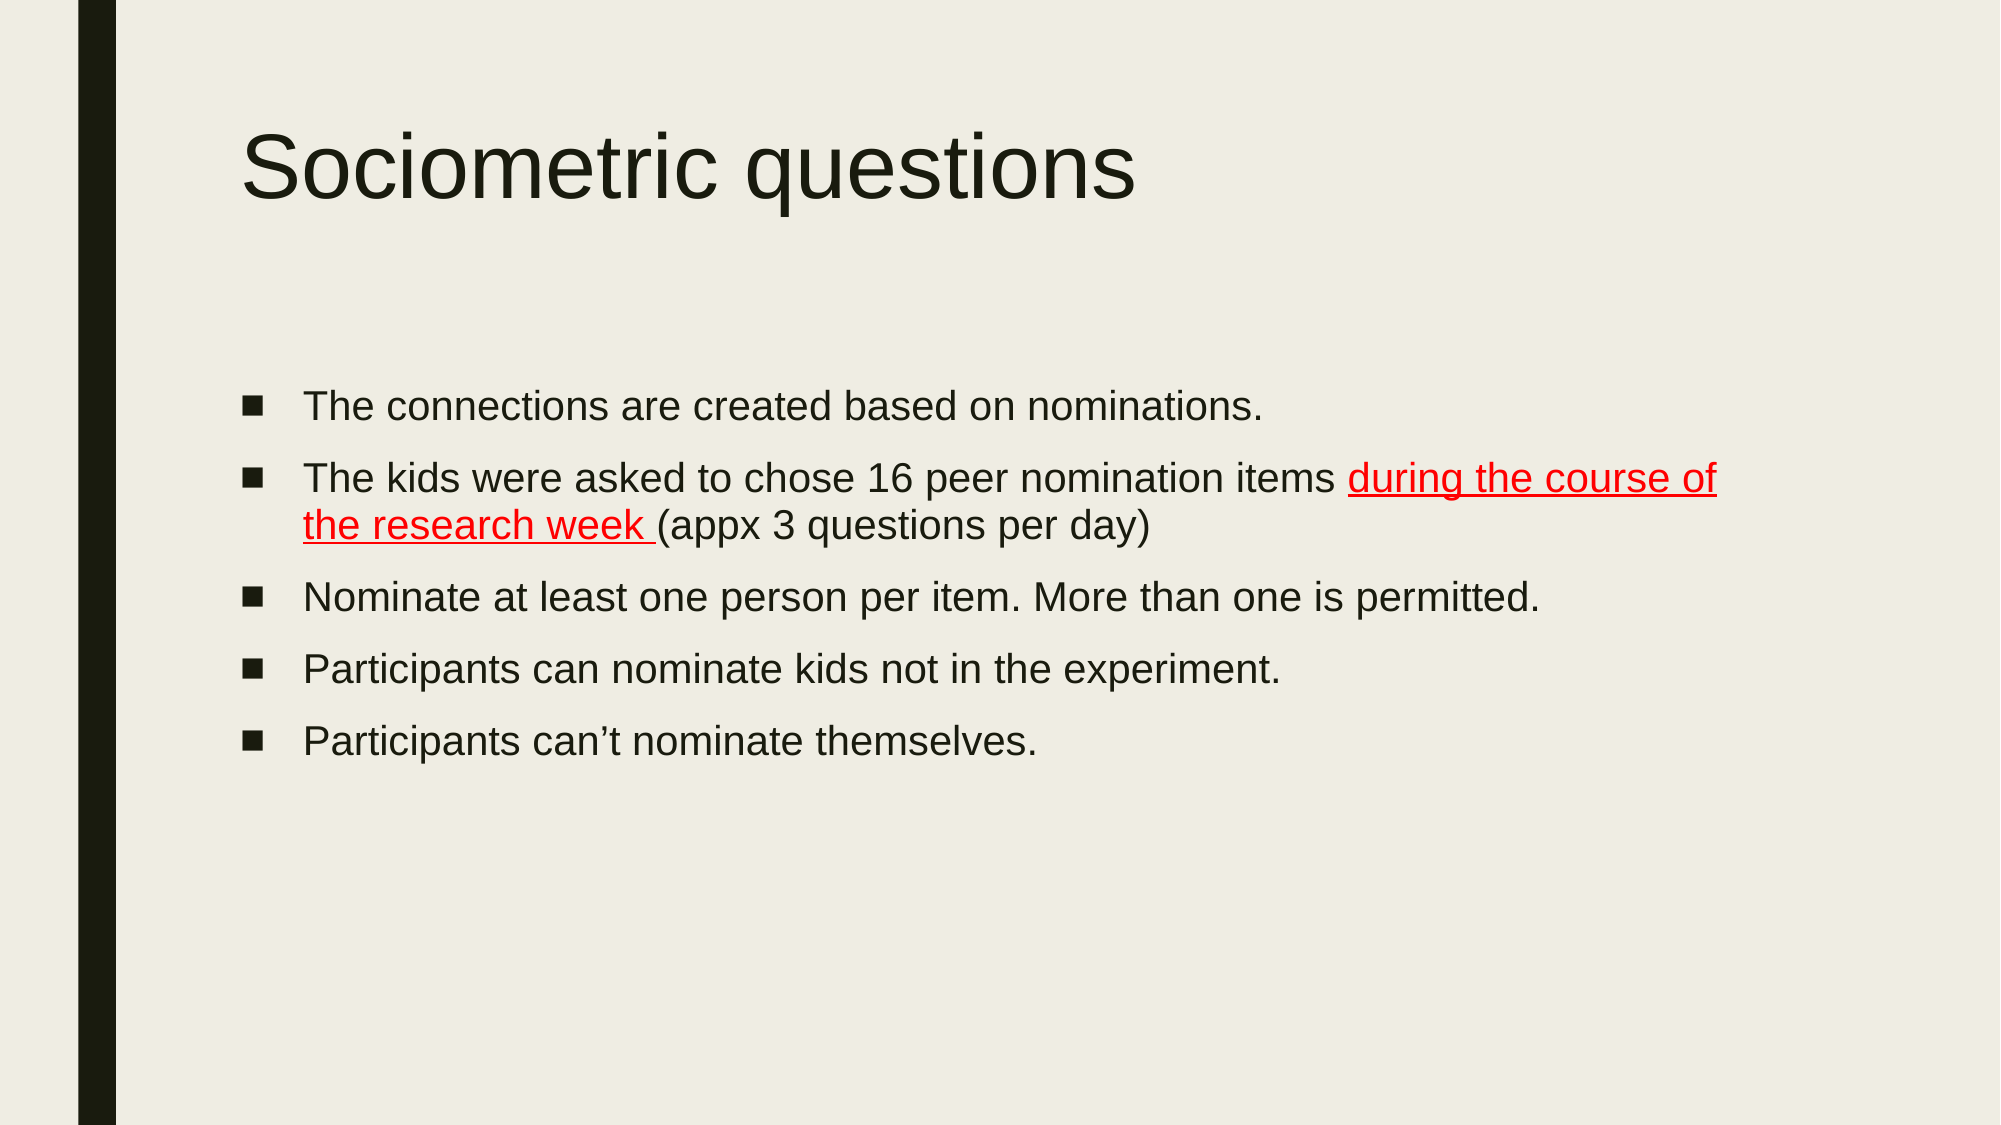

# Sociometric questions
The connections are created based on nominations.
The kids were asked to chose 16 peer nomination items during the course of the research week (appx 3 questions per day)
Nominate at least one person per item. More than one is permitted.
Participants can nominate kids not in the experiment.
Participants can’t nominate themselves.